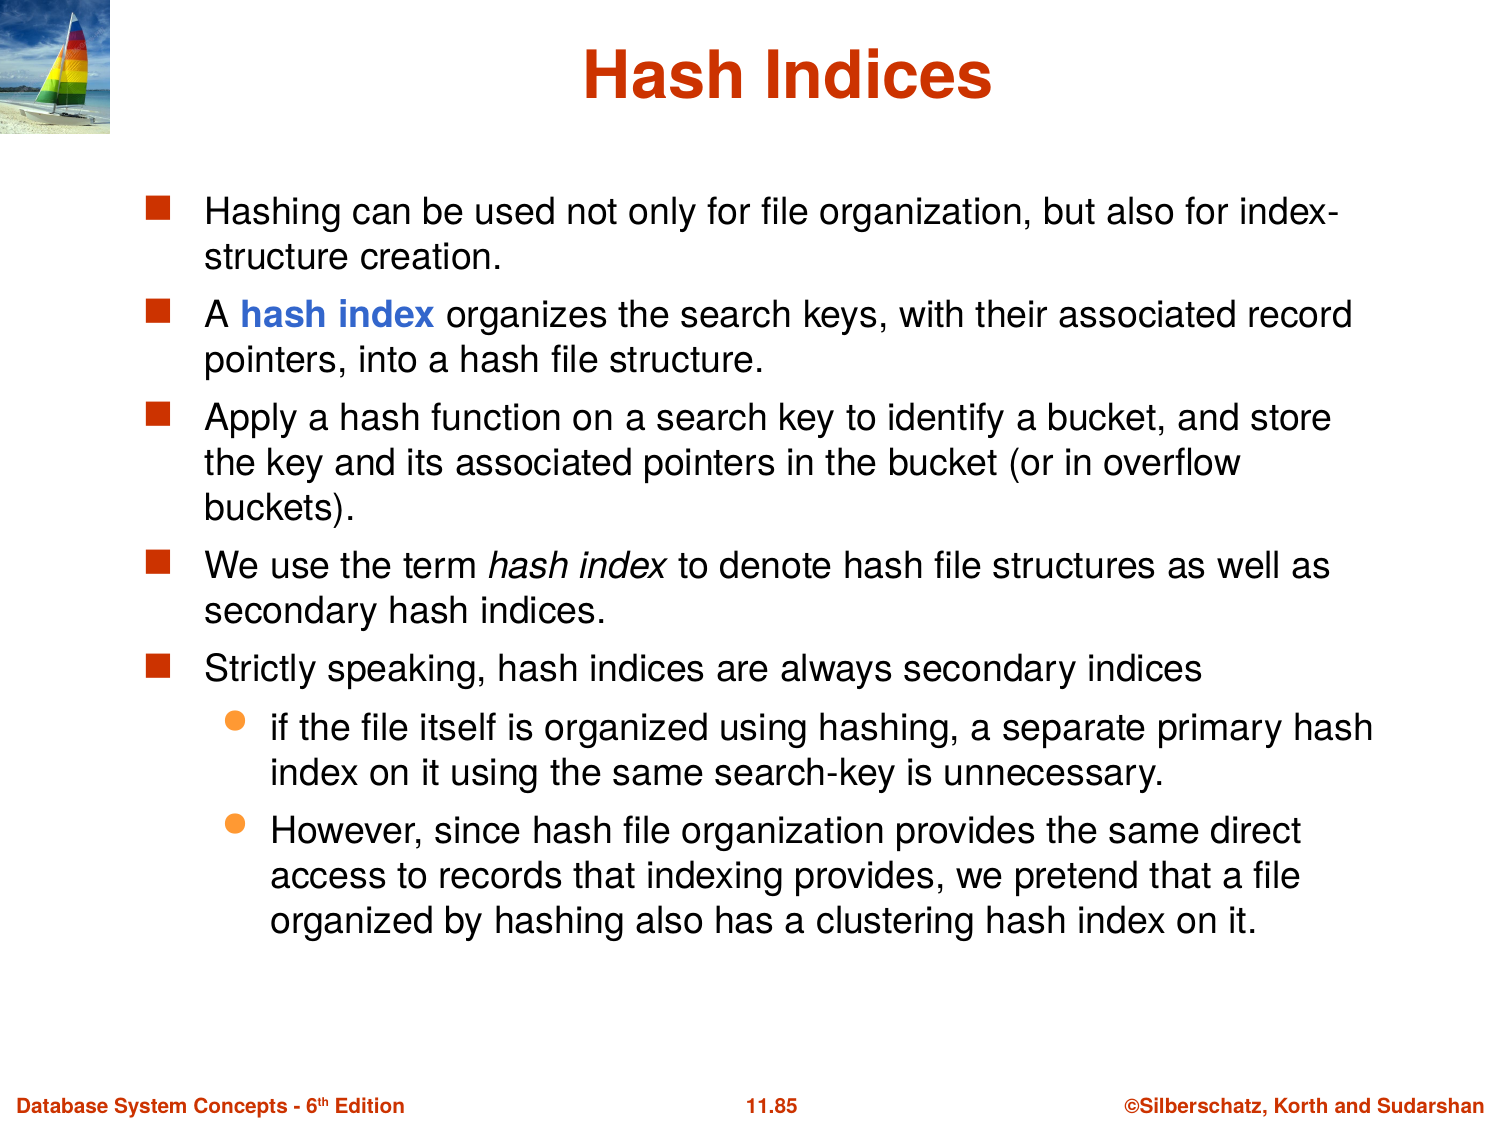

# Hash Indices
Hashing can be used not only for file organization, but also for index-structure creation.
A hash index organizes the search keys, with their associated record pointers, into a hash file structure.
Apply a hash function on a search key to identify a bucket, and store the key and its associated pointers in the bucket (or in overflow buckets).
We use the term hash index to denote hash file structures as well as secondary hash indices.
Strictly speaking, hash indices are always secondary indices
if the file itself is organized using hashing, a separate primary hash index on it using the same search-key is unnecessary.
However, since hash file organization provides the same direct access to records that indexing provides, we pretend that a file organized by hashing also has a clustering hash index on it.